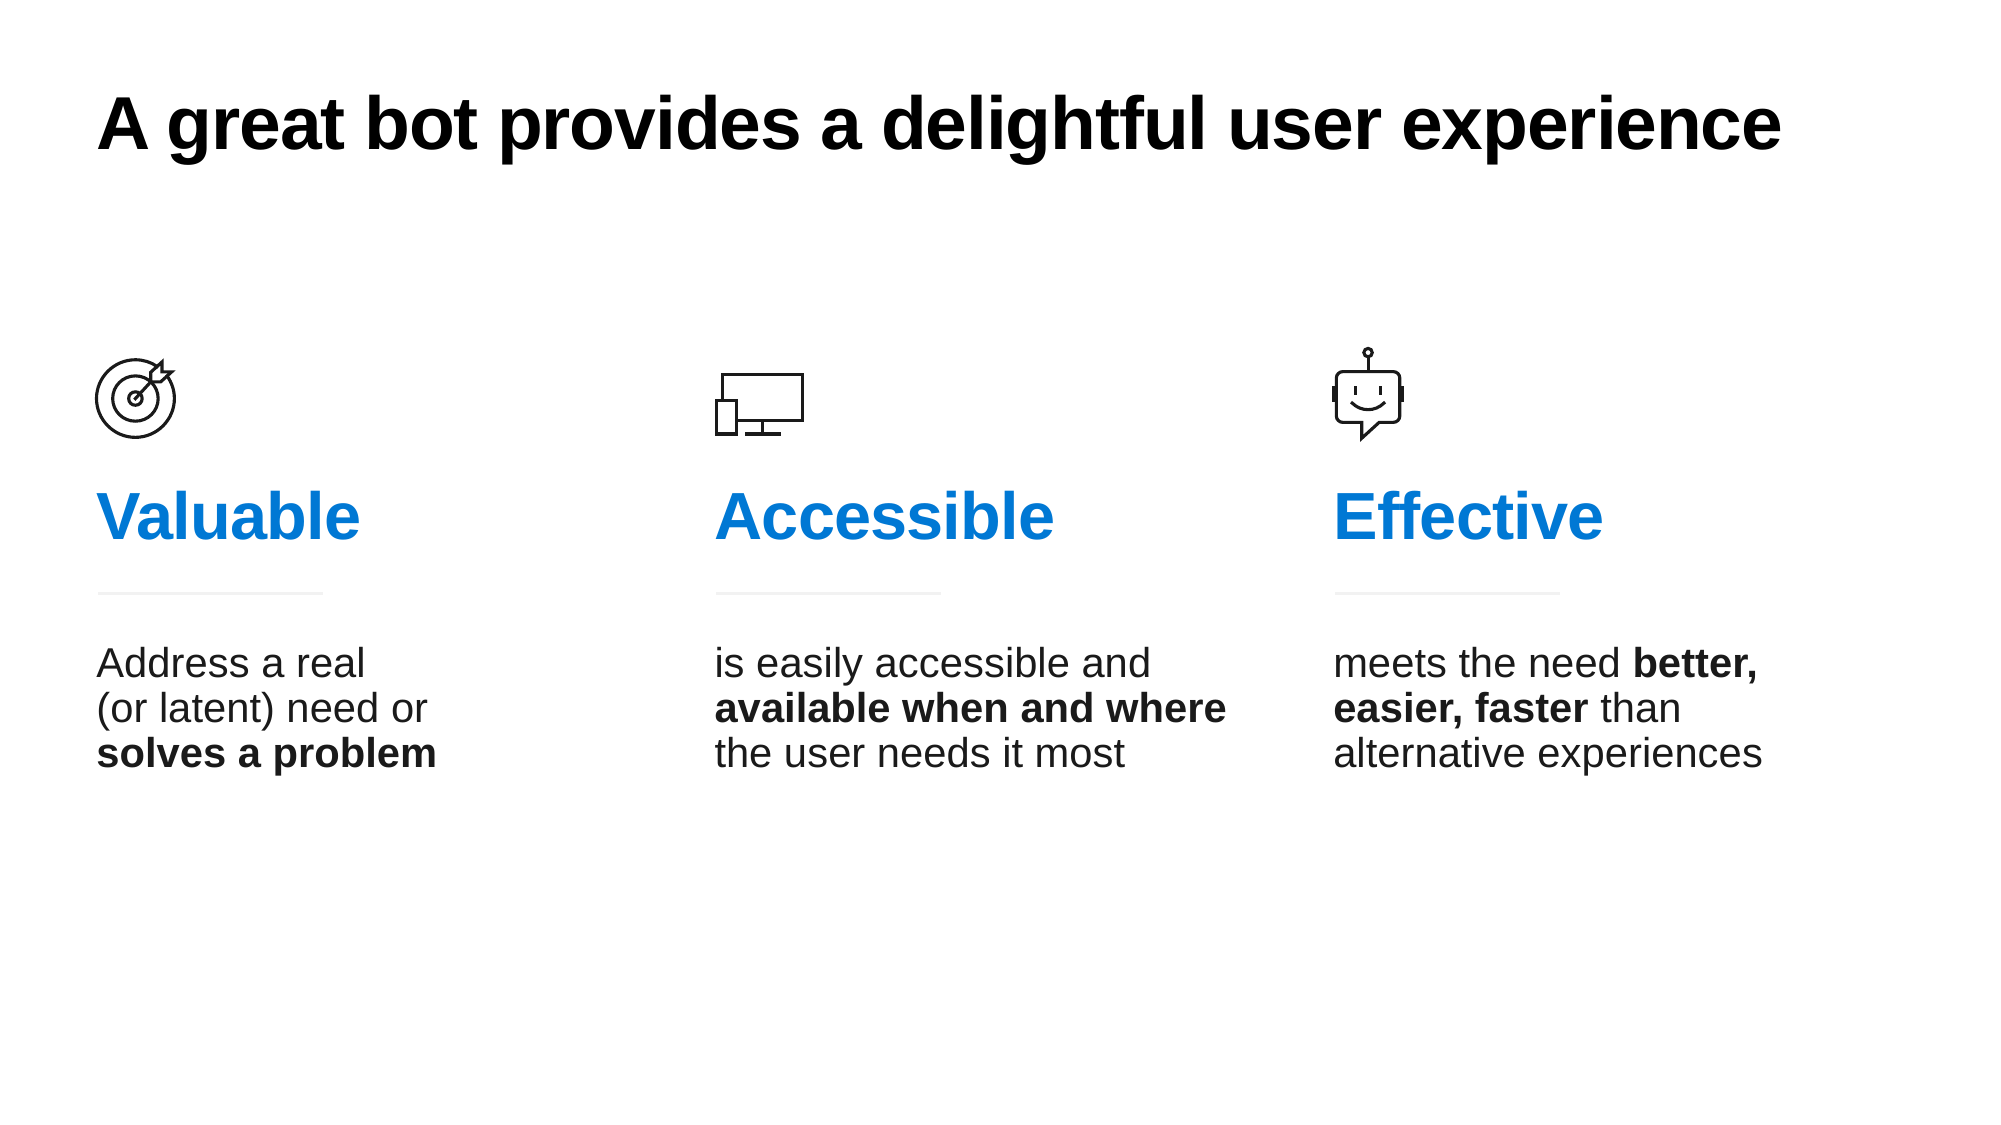

# A great bot provides a delightful user experience

Valuable
Address a real
(or latent) need or
solves a problem
Accessible
is easily accessible and available when and where the user needs it most
Effective
meets the need better,
easier, faster than
alternative experiences